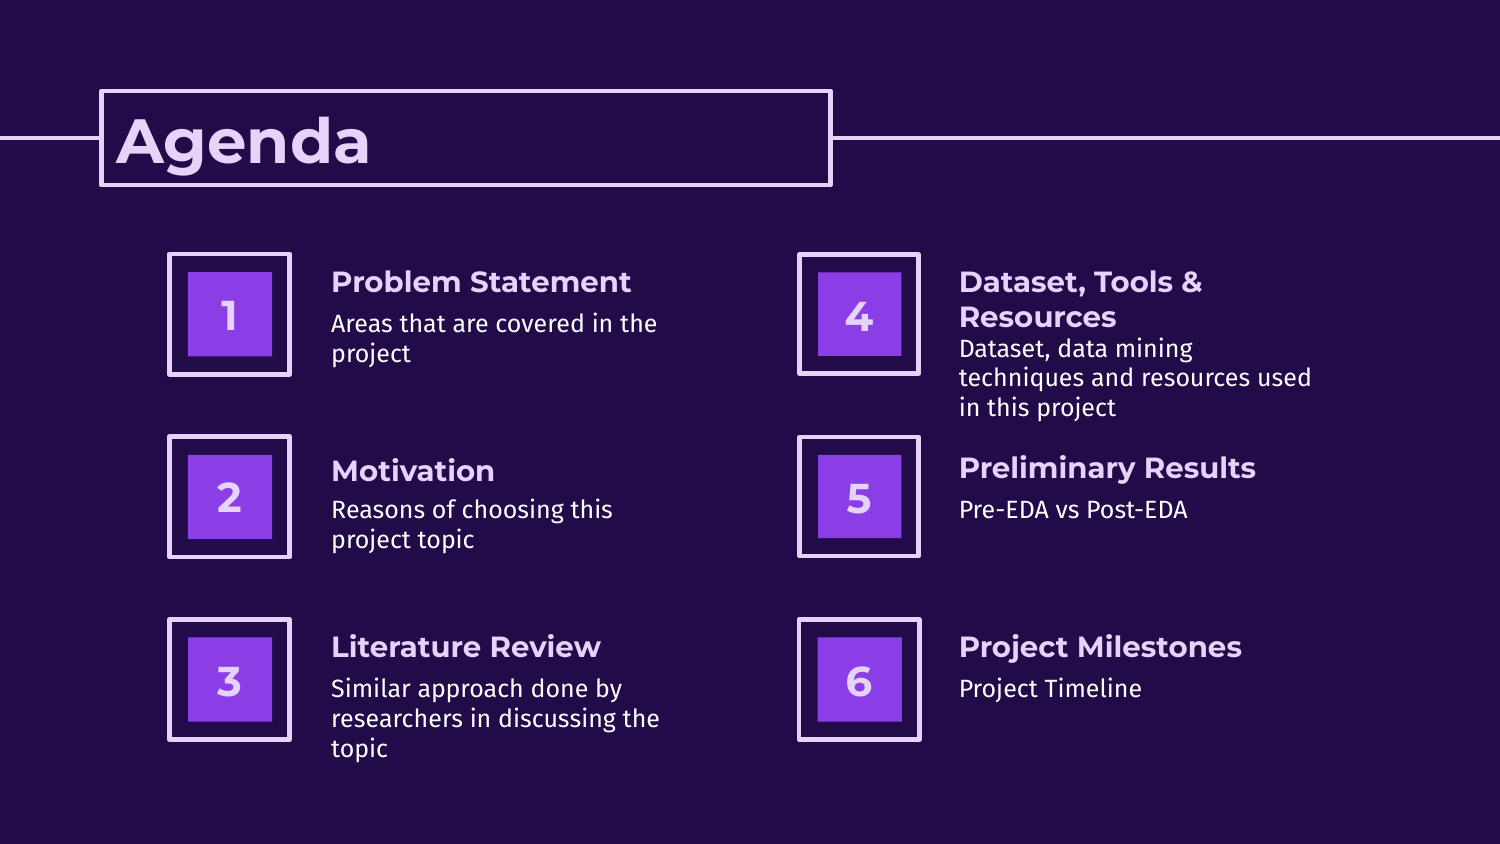

# Agenda
Dataset, Tools & Resources
Problem Statement

1
4
Areas that are covered in the project
Dataset, data mining techniques and resources used in this project
Preliminary Results

Motivation

2
5
Pre-EDA vs Post-EDA
Reasons of choosing this project topic
Project Milestones
Literature Review

3
6
Similar approach done by researchers in discussing the topic

Project Timeline